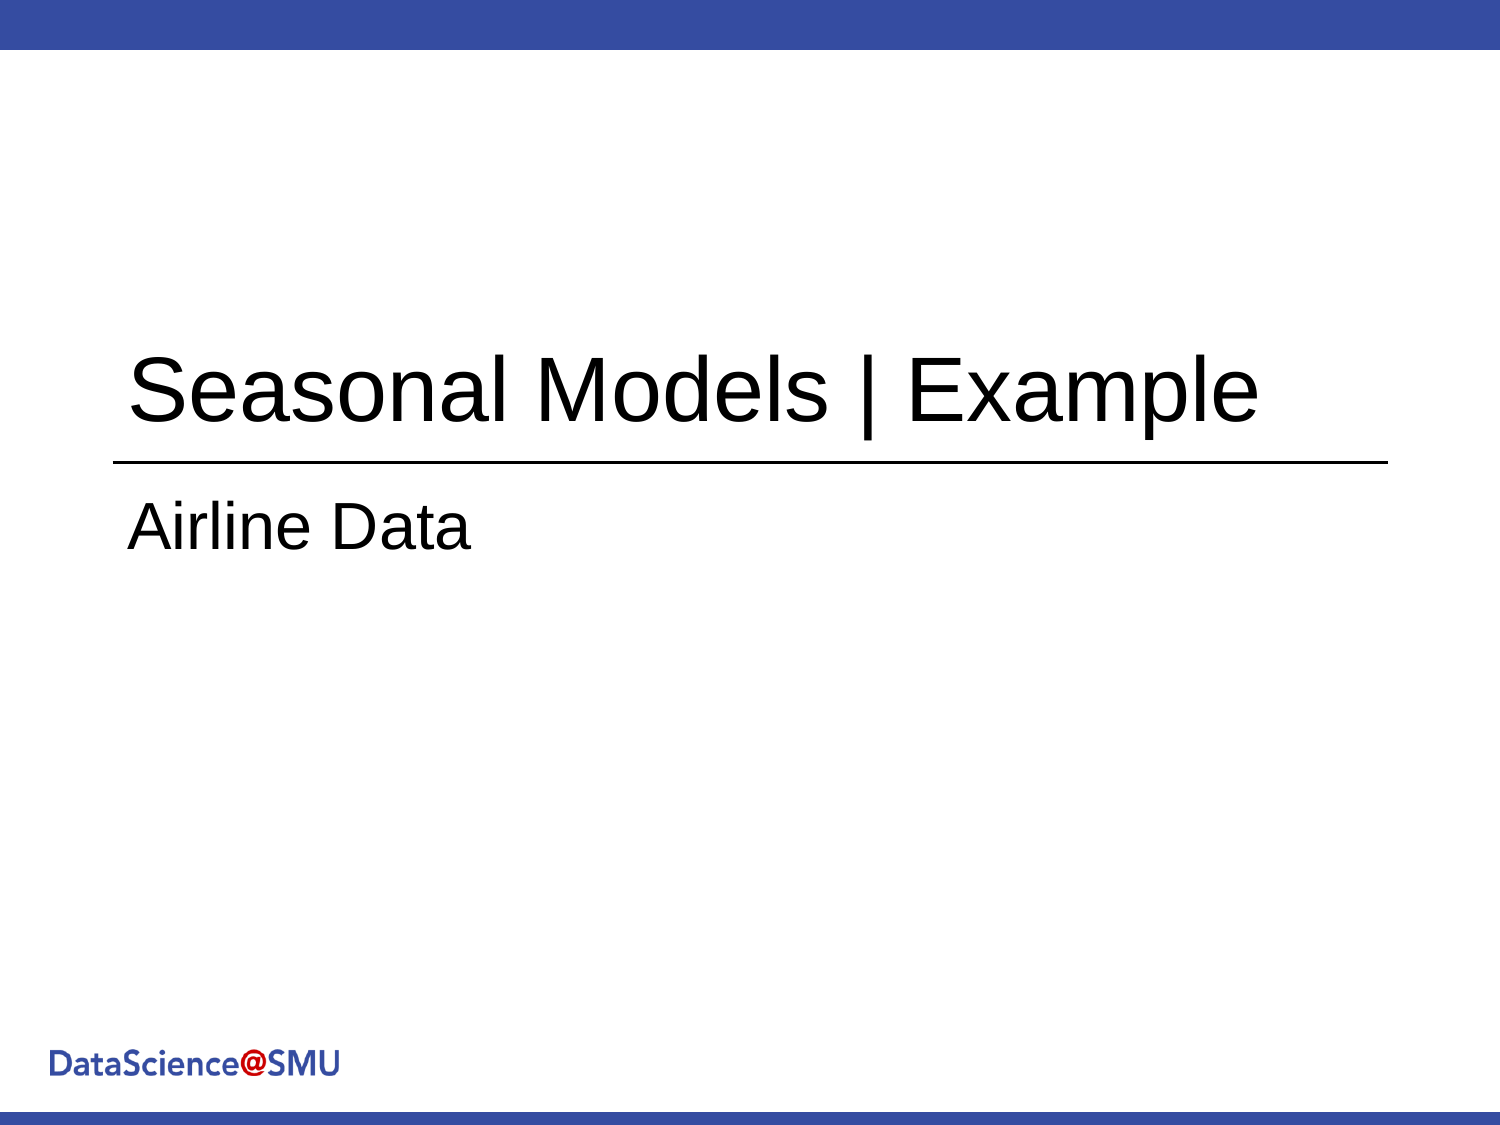

# Seasonal Models | Example
Airline Data